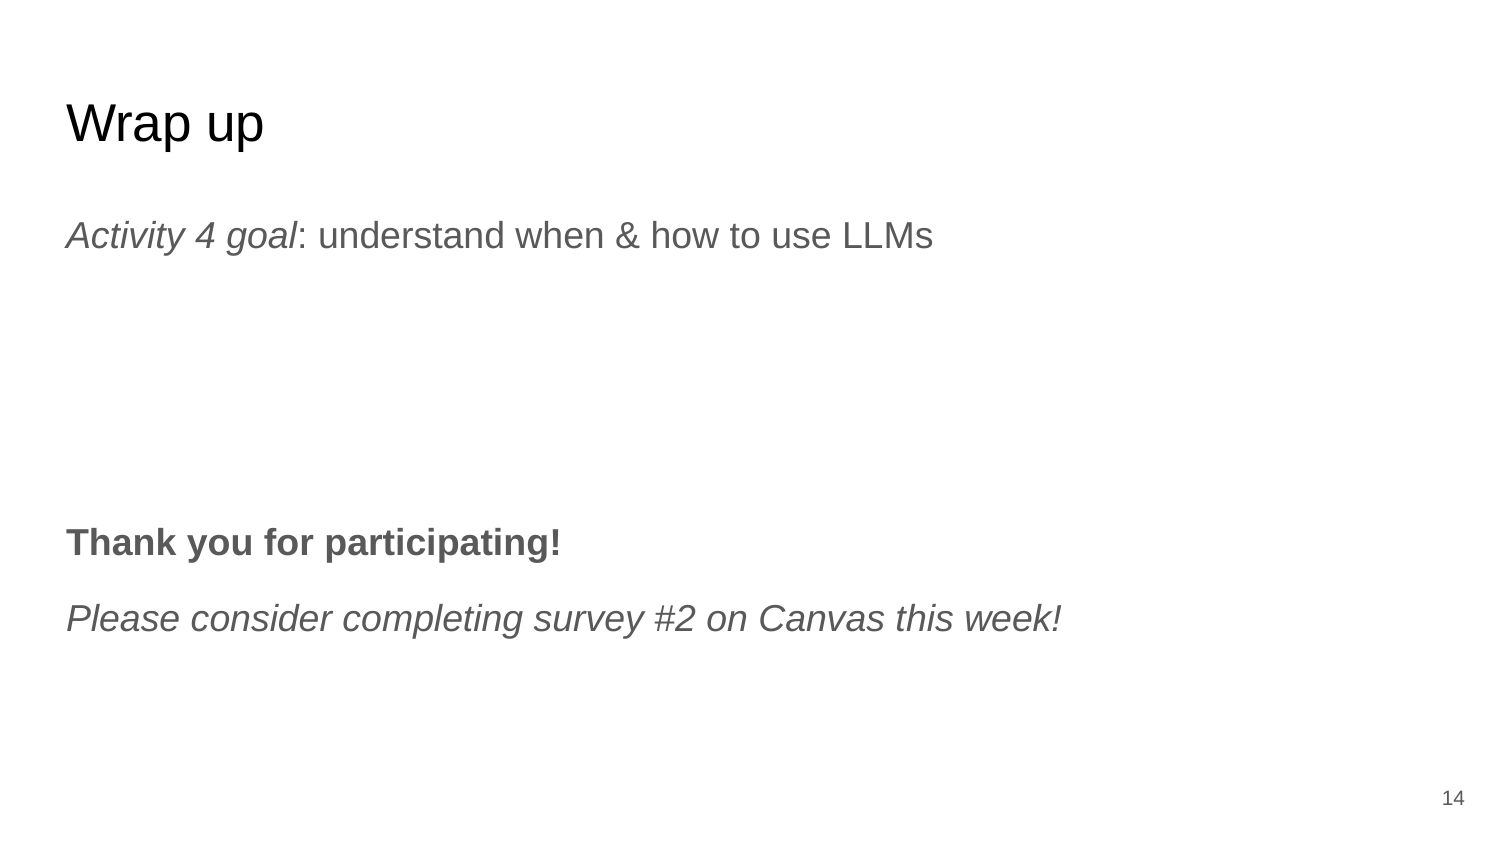

# Wrap up
Activity 4 goal: understand when & how to use LLMs

Thank you for participating!
Please consider completing survey #2 on Canvas this week!

14